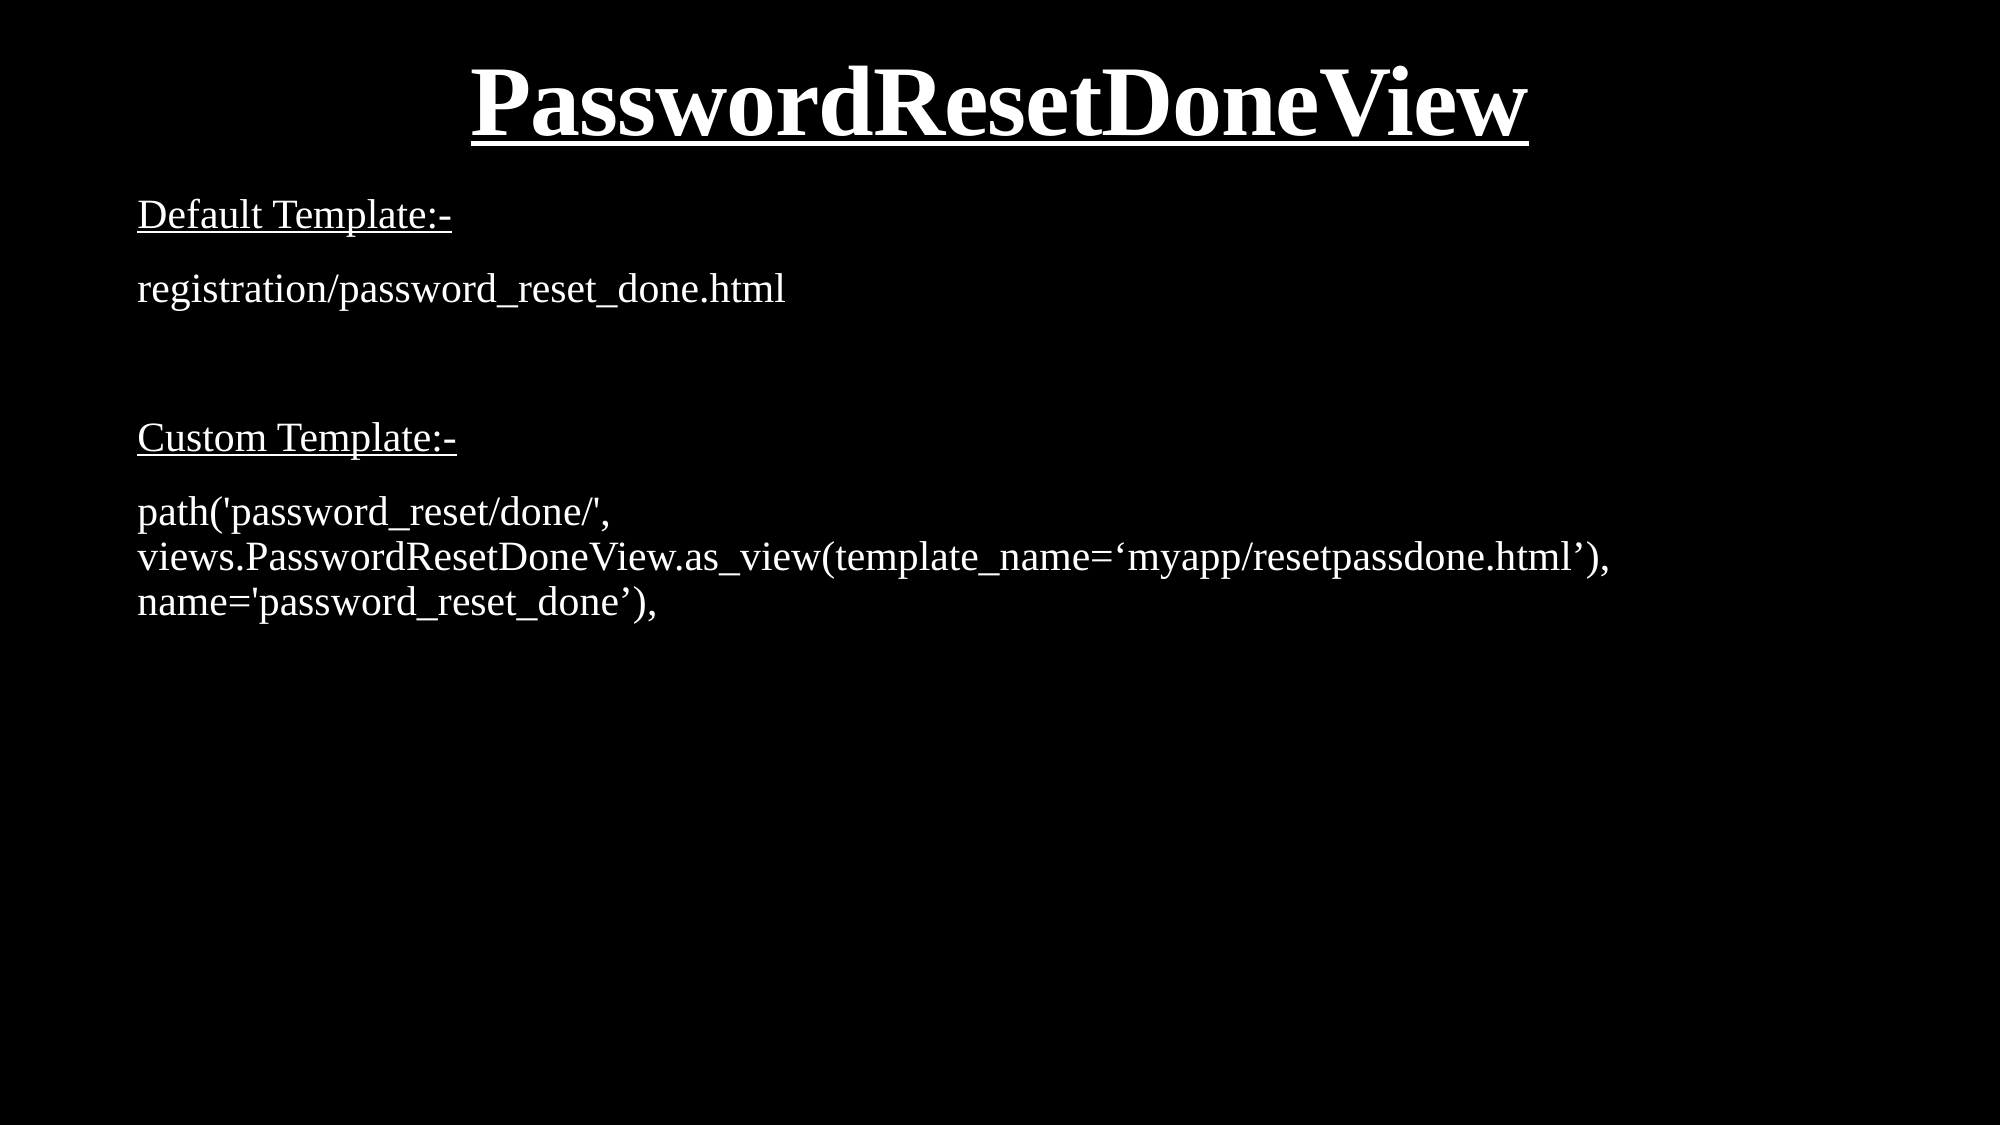

# PasswordResetDoneView
Default Template:-
registration/password_reset_done.html

Custom Template:-
path('password_reset/done/', views.PasswordResetDoneView.as_view(template_name=‘myapp/resetpassdone.html’), name='password_reset_done’),